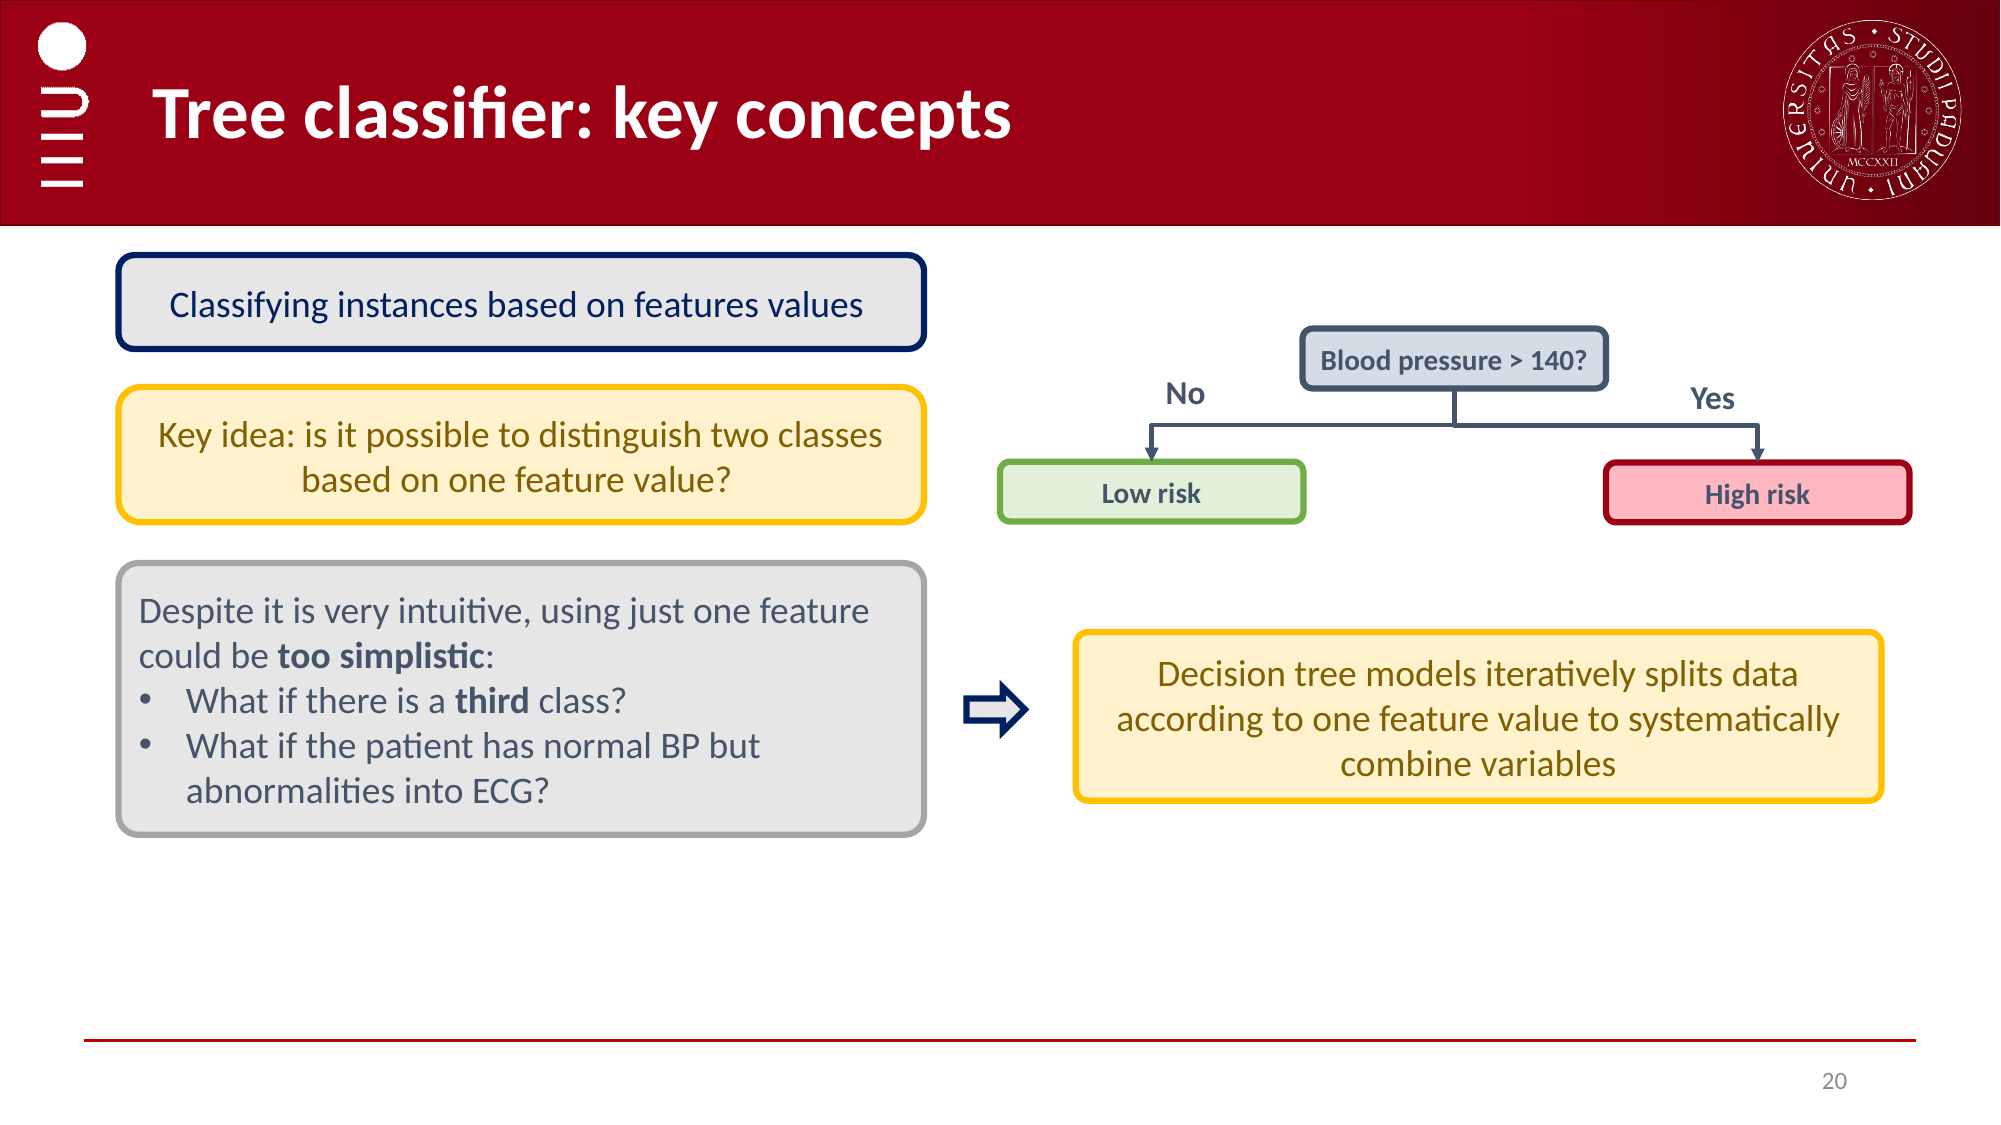

# Tree classifier: key concepts
Classifying instances based on features values
Blood pressure > 140?
No
Yes
Low risk
High risk
Key idea: is it possible to distinguish two classes based on one feature value?
Despite it is very intuitive, using just one feature could be too simplistic:
What if there is a third class?
What if the patient has normal BP but abnormalities into ECG?
Decision tree models iteratively splits data according to one feature value to systematically combine variables

20